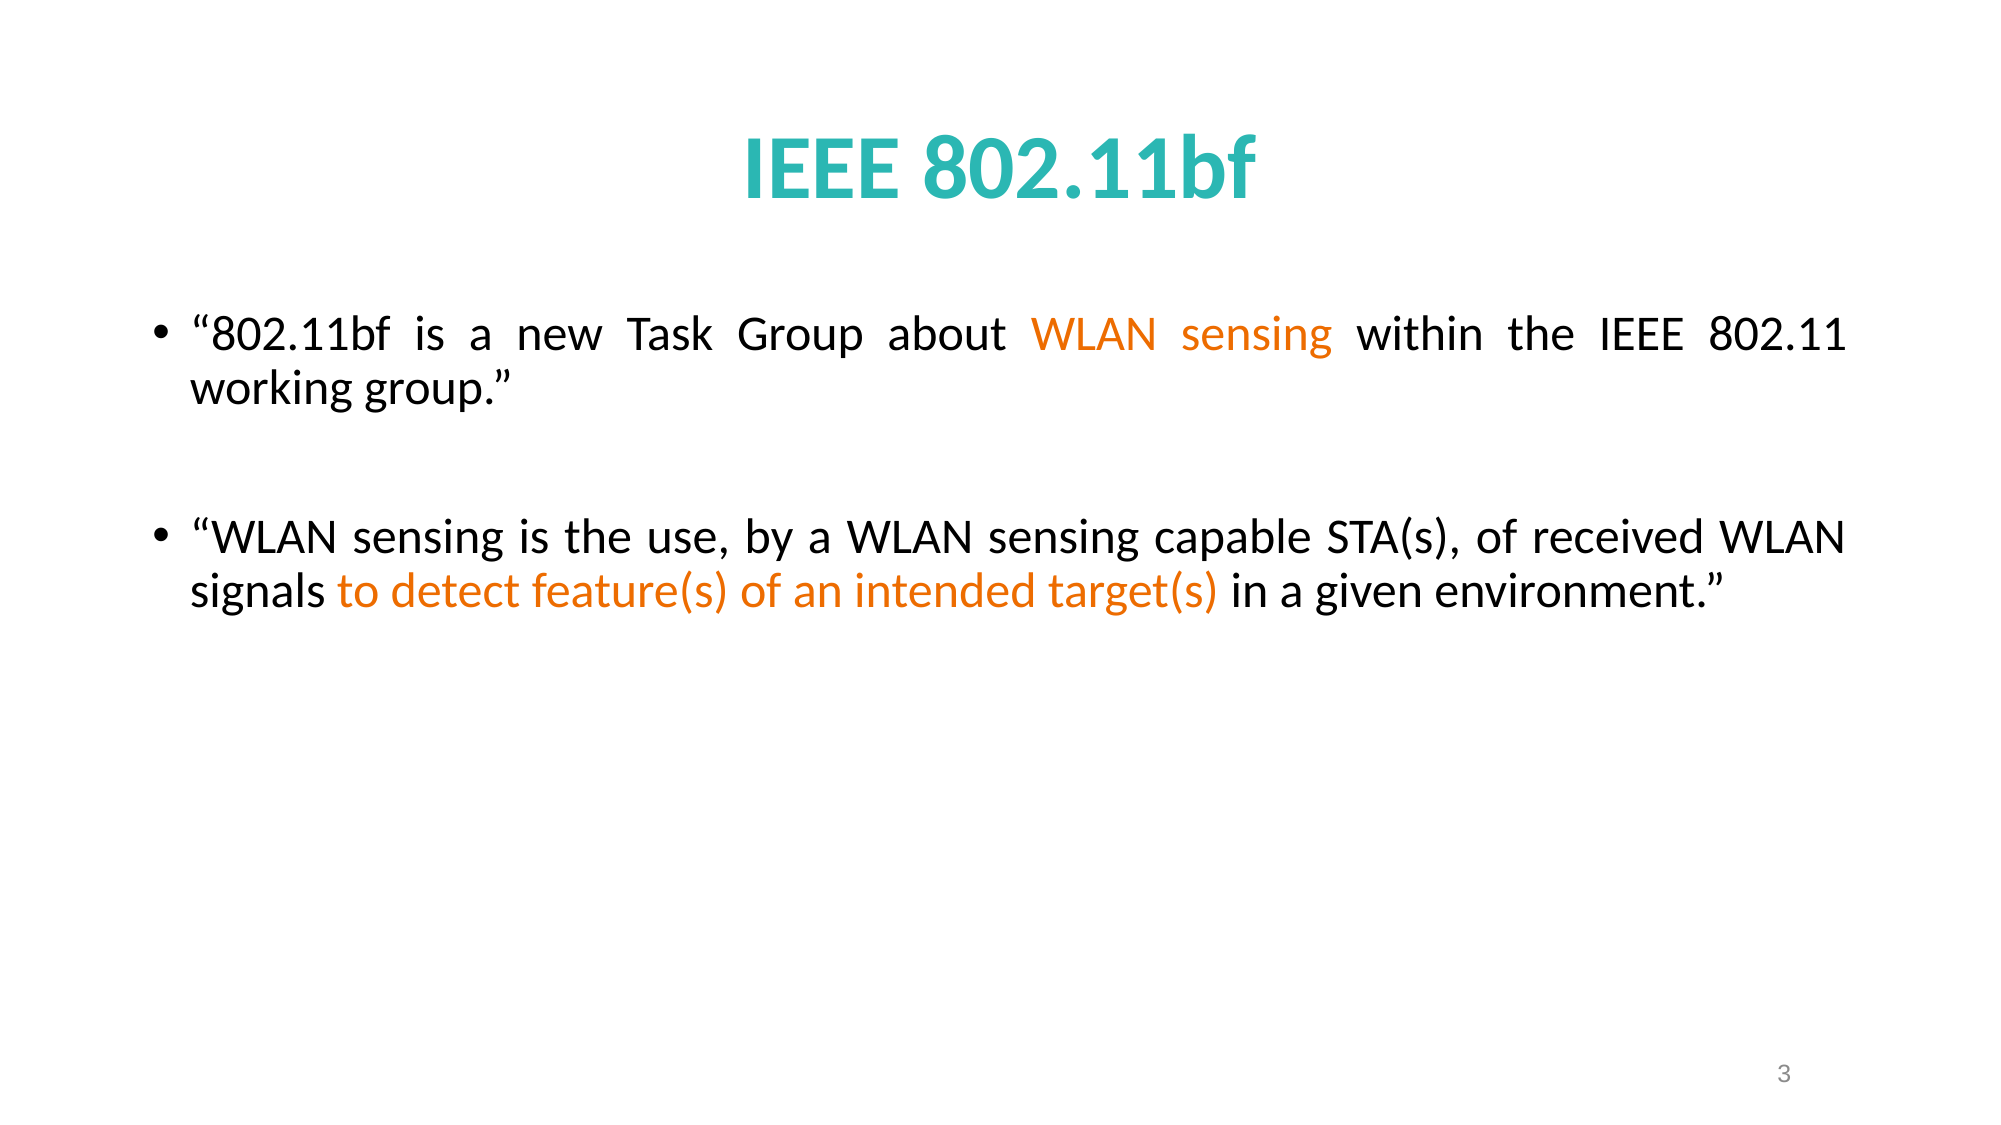

# IEEE 802.11bf
“802.11bf is a new Task Group about WLAN sensing within the IEEE 802.11 working group.”

“WLAN sensing is the use, by a WLAN sensing capable STA(s), of received WLAN signals to detect feature(s) of an intended target(s) in a given environment.”
3